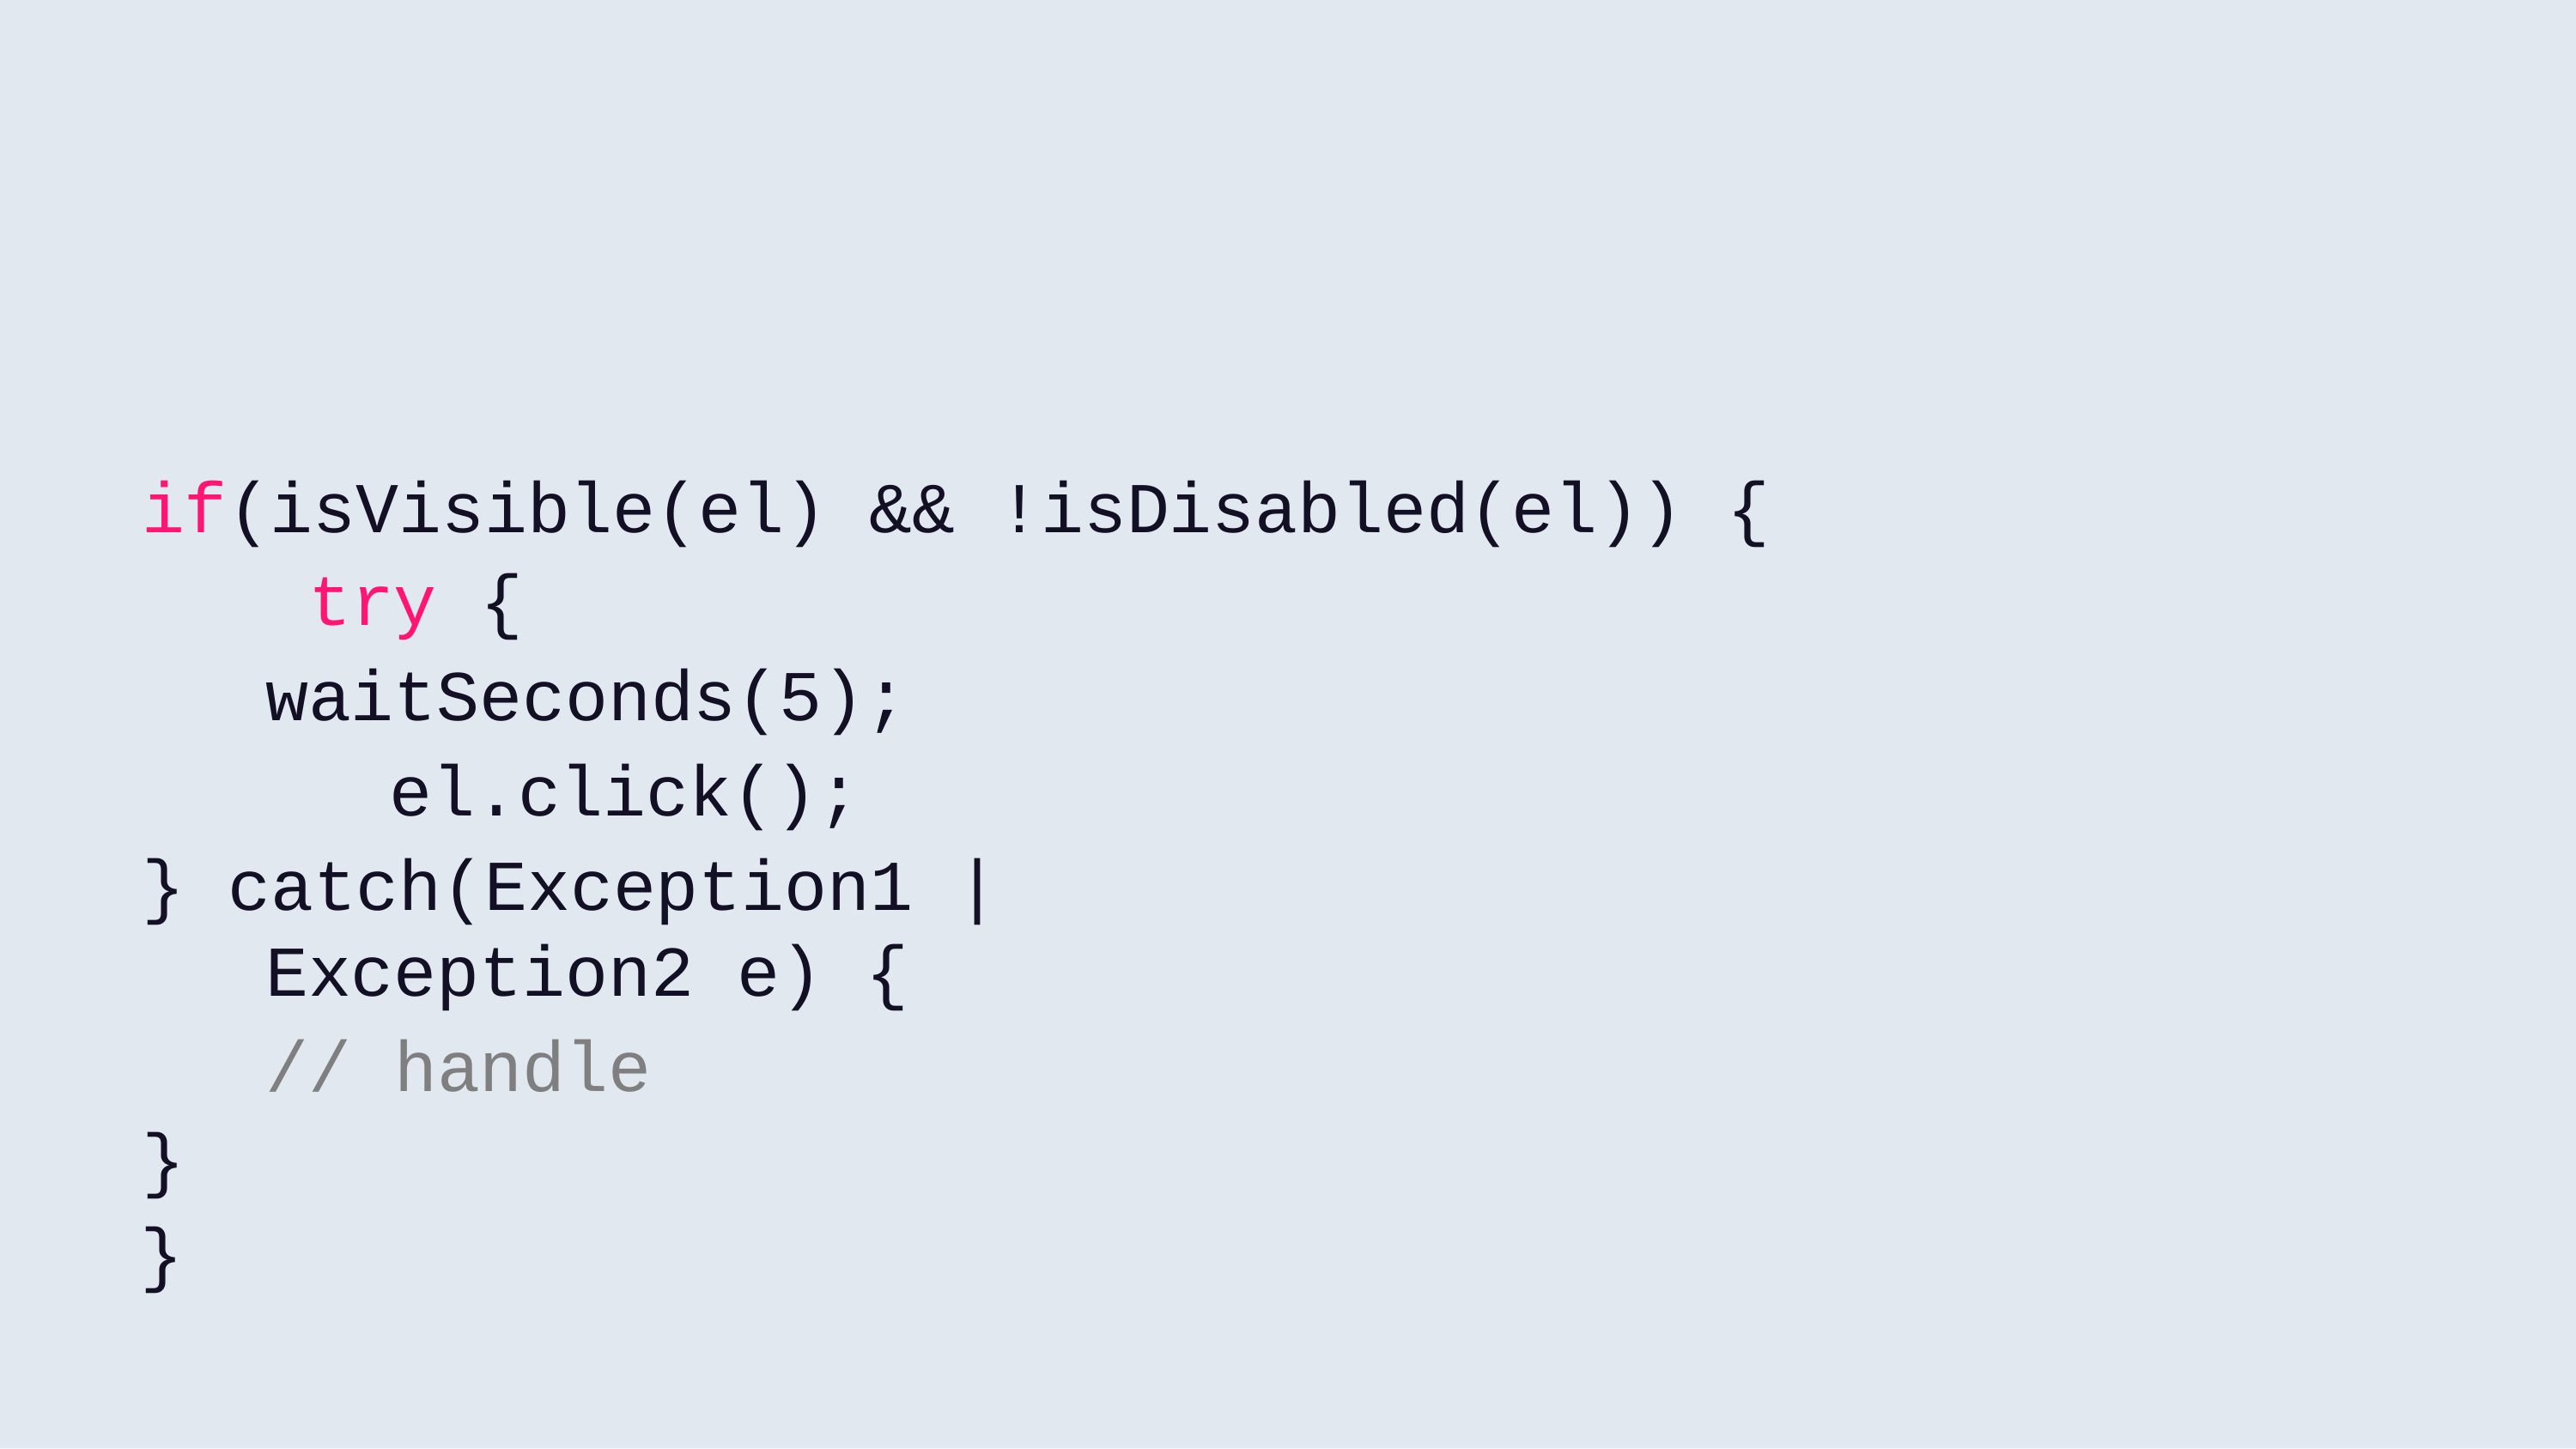

if(isVisible(el) && !isDisabled(el)) {  try {
waitSeconds(5);  el.click();
} catch(Exception1 | Exception2 e) {
// handle
}
}
11